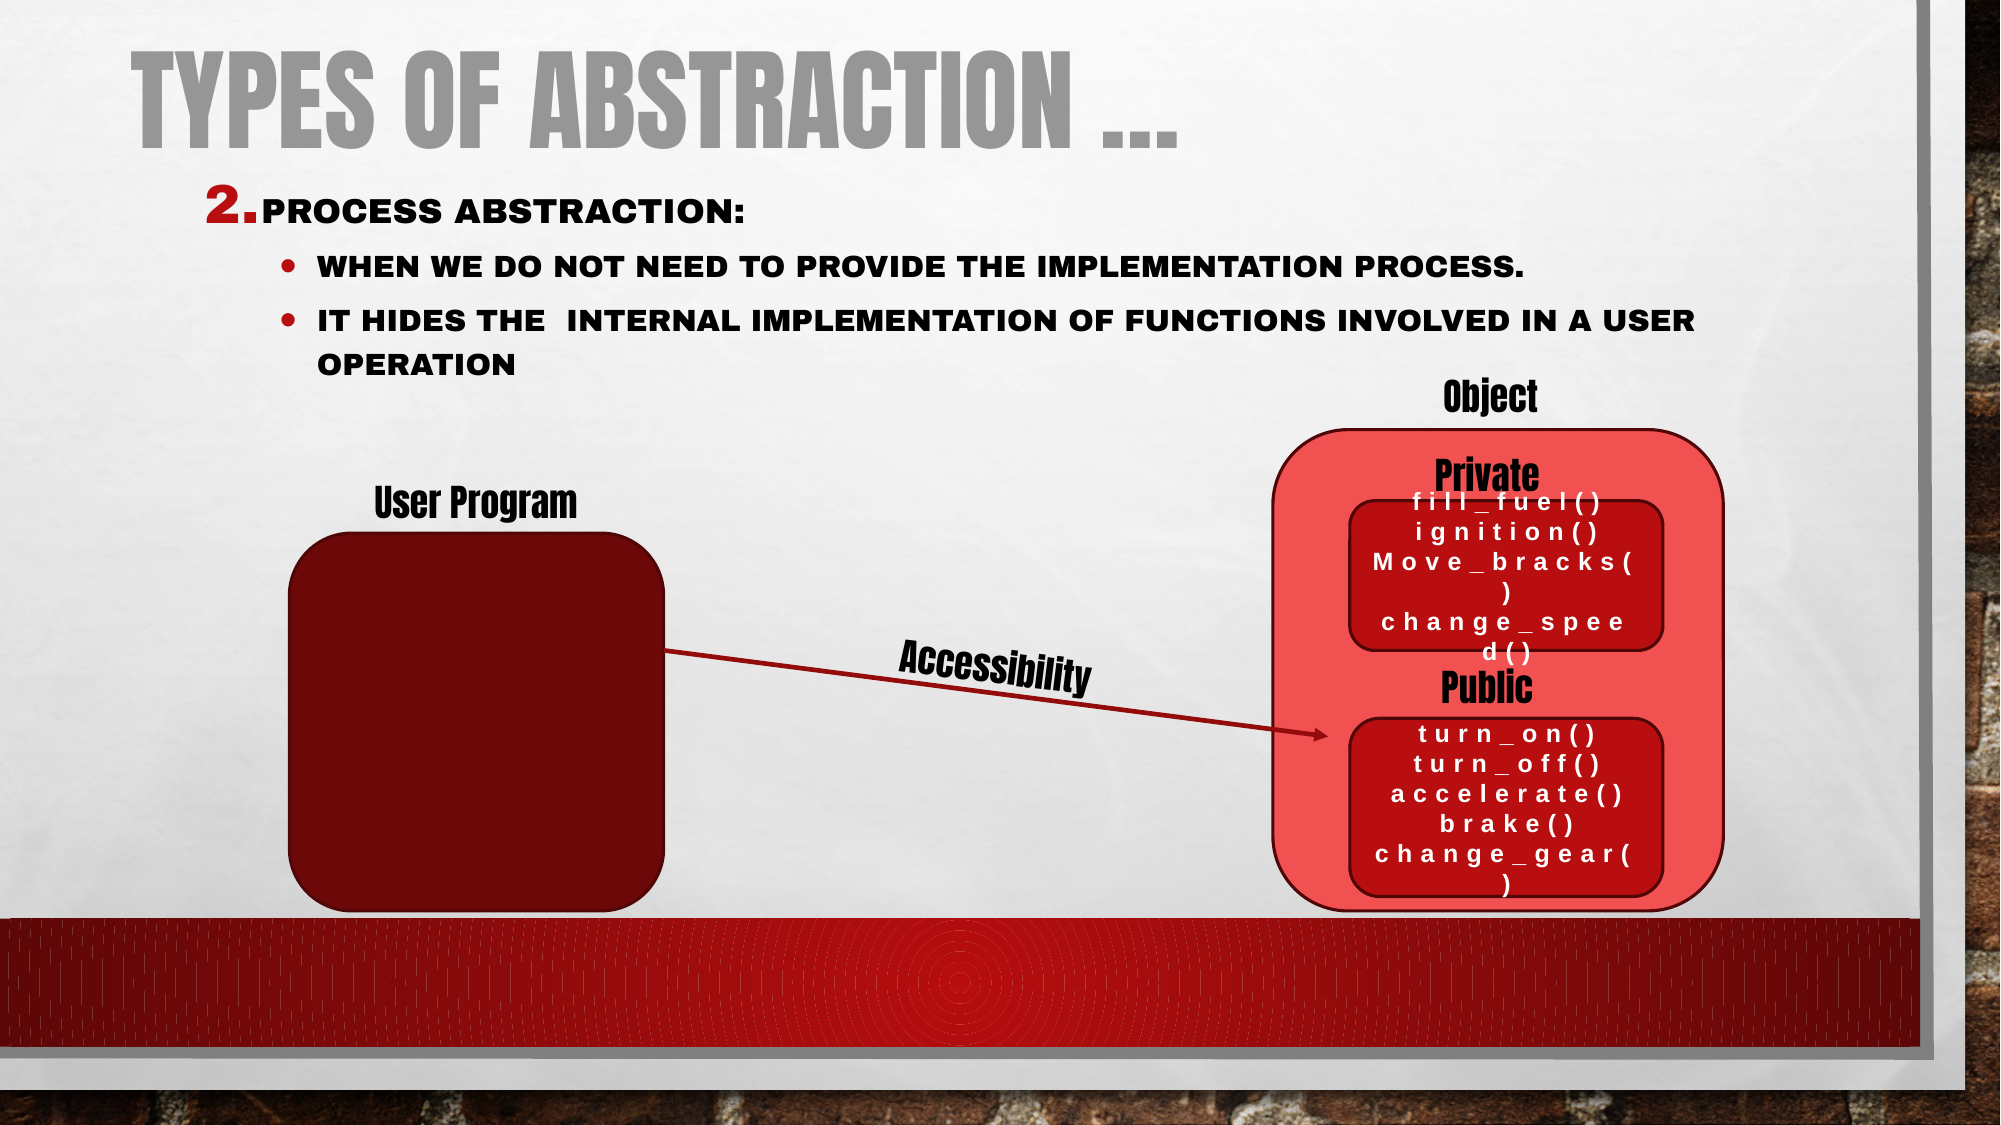

# Types of abstraction …
Process abstraction:
When we do not need to provide the implementation process.
It hides the  internal implementation of functions involved in a user Operation
Object

Private
fill_fuel()
ignition()
Move_bracks()
change_speed()
Public
turn_on()
turn_off()
accelerate()
brake()
change_gear()
User Program

Accessibility